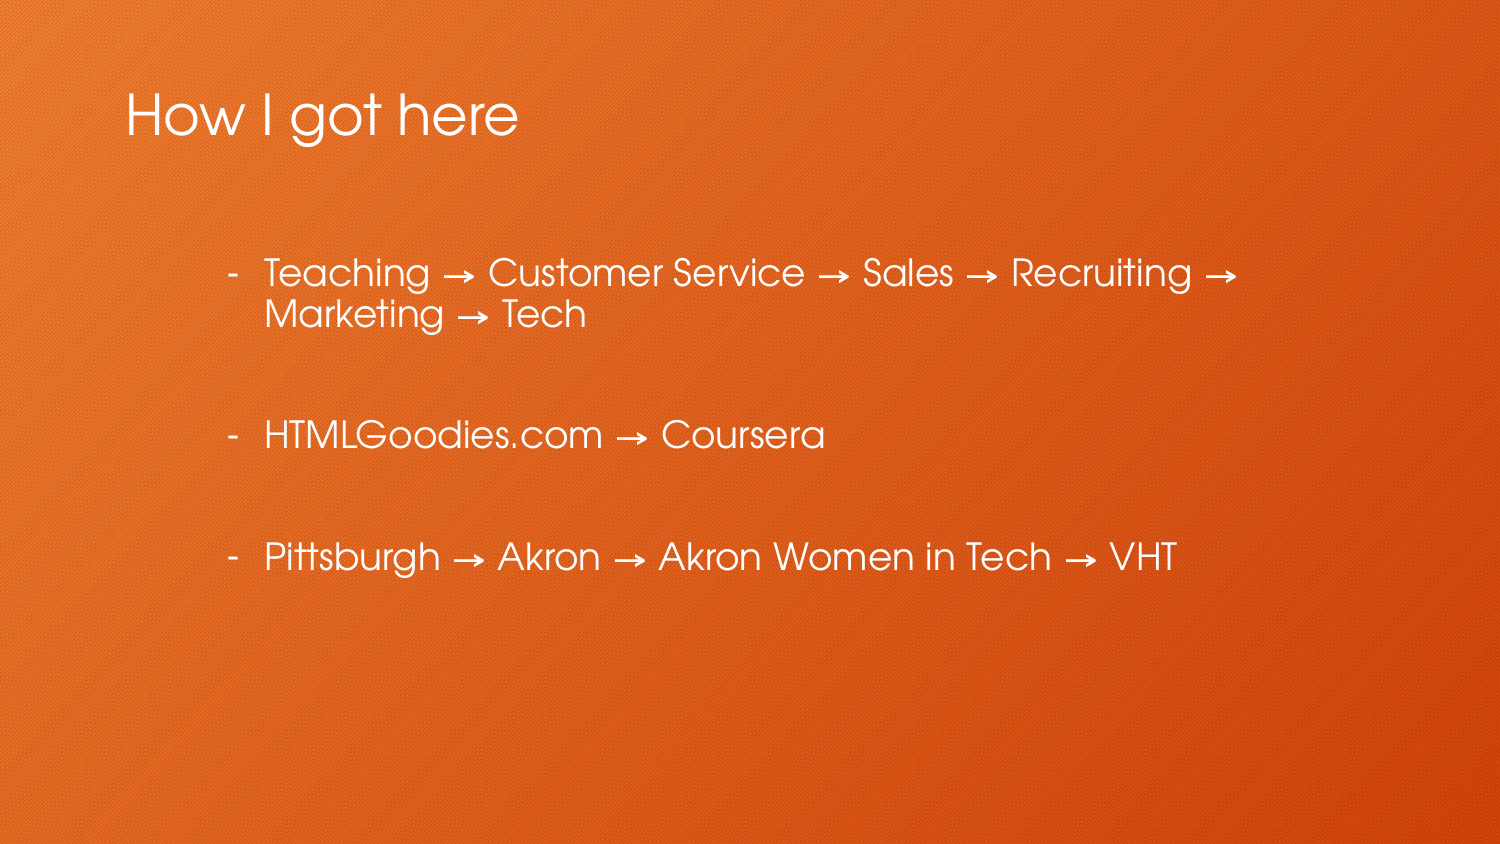

# How I got here
Teaching → Customer Service → Sales → Recruiting → Marketing → Tech

HTMLGoodies.com → Coursera

Pittsburgh → Akron → Akron Women in Tech → VHT